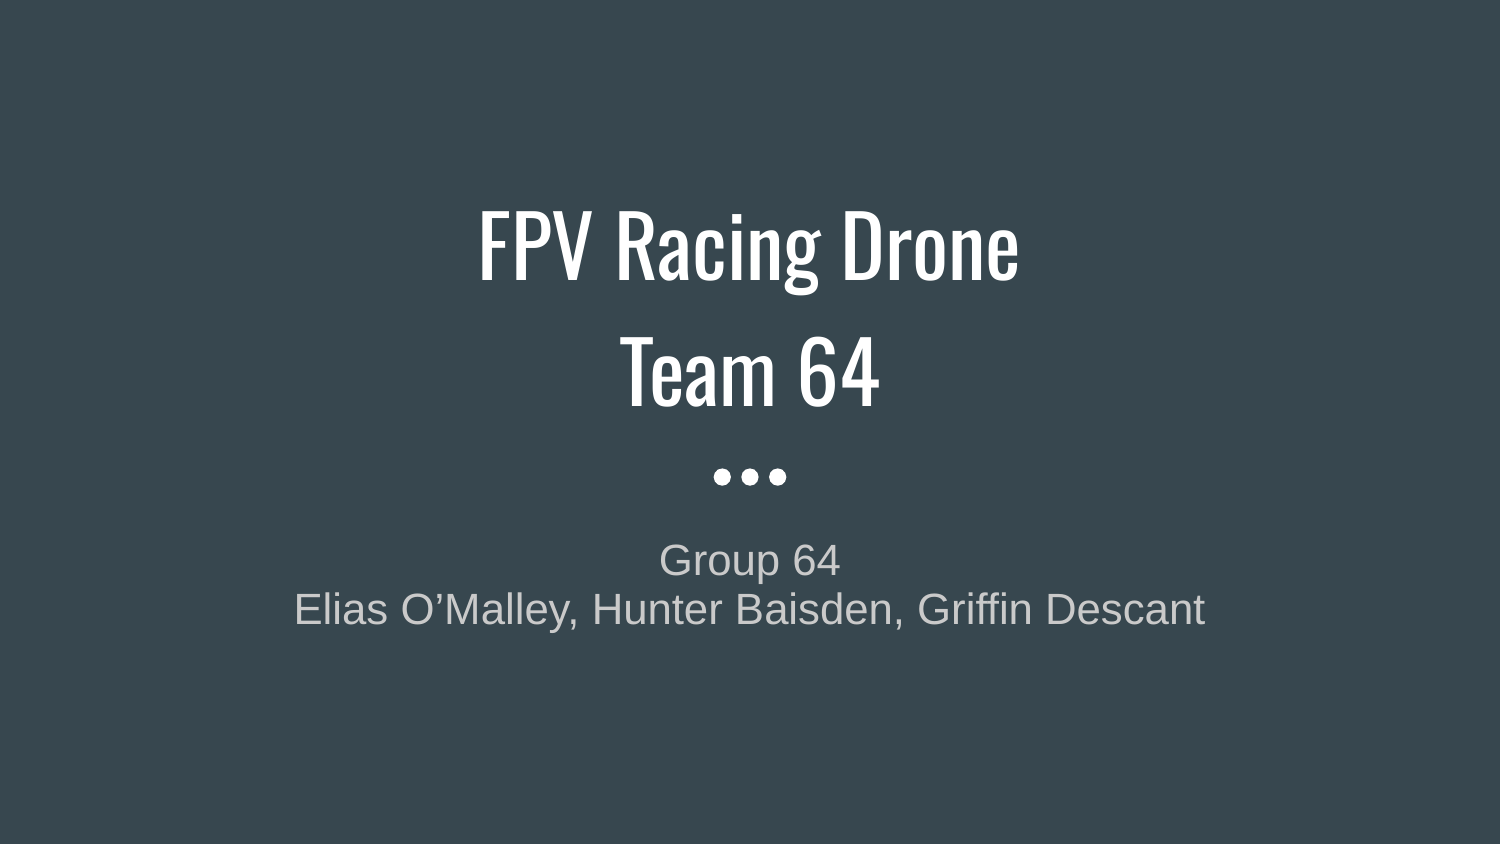

# FPV Racing Drone
Team 64
Group 64
Elias O’Malley, Hunter Baisden, Griffin Descant